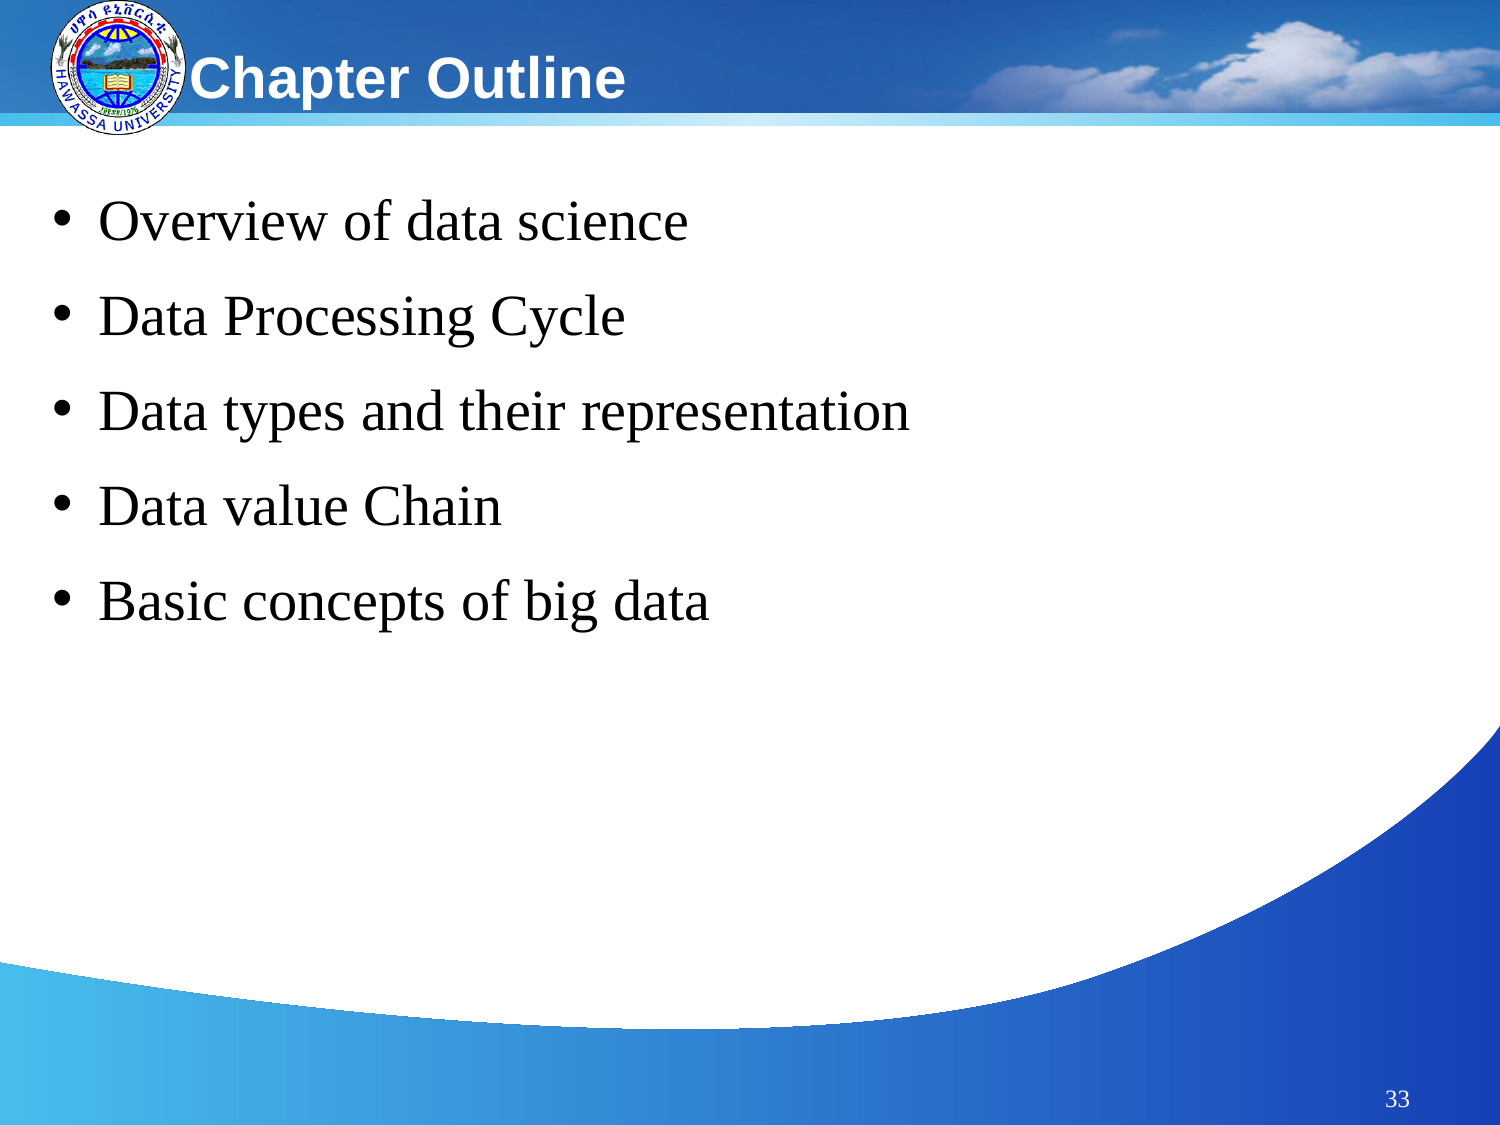

Chapter Outline

Overview of data science
Data Processing Cycle
Data types and their representation
Data value Chain
Basic concepts of big data

33